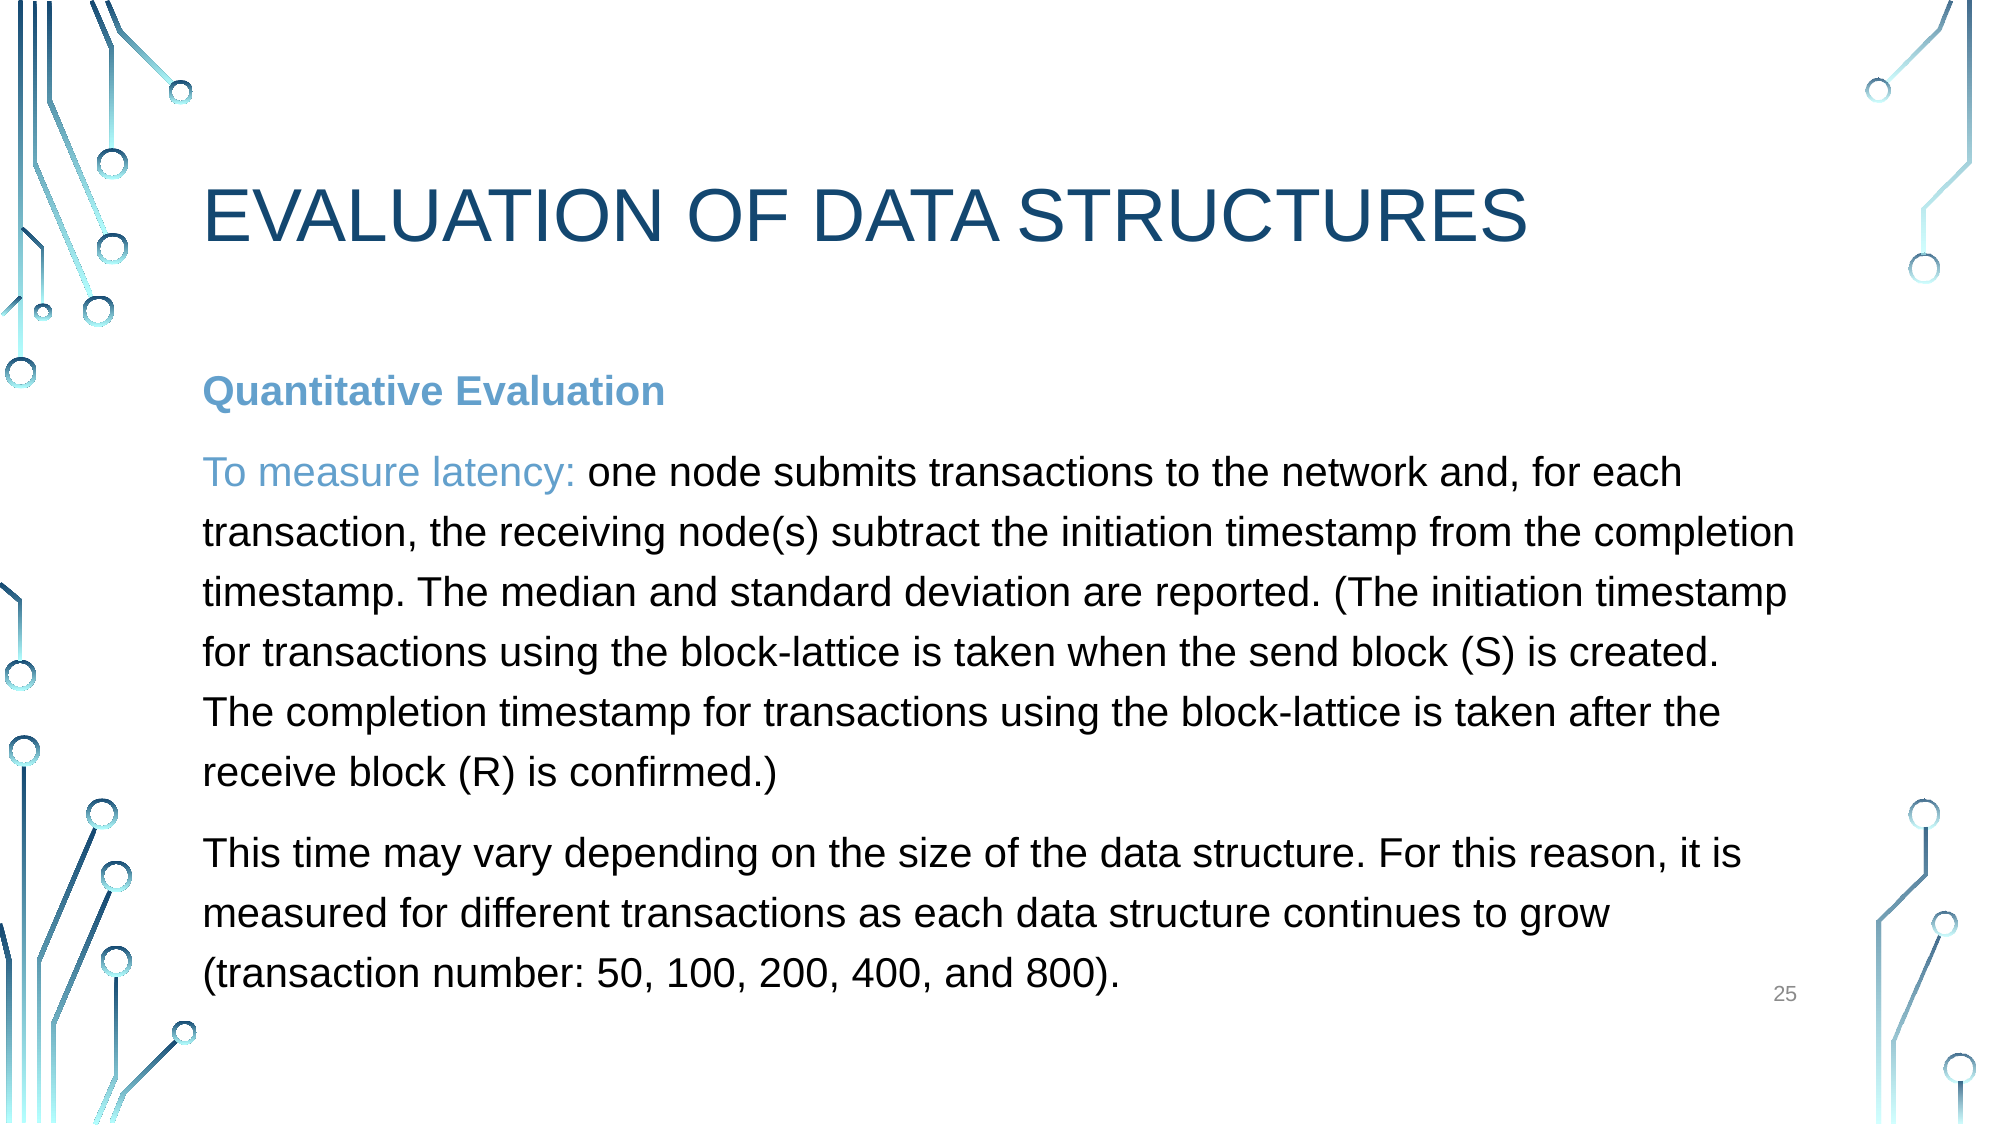

Evaluation of data structures
Quantitative Evaluation
To measure latency: one node submits transactions to the network and, for each transaction, the receiving node(s) subtract the initiation timestamp from the completion timestamp. The median and standard deviation are reported. (The initiation timestamp for transactions using the block-lattice is taken when the send block (S) is created. The completion timestamp for transactions using the block-lattice is taken after the receive block (R) is confirmed.)
This time may vary depending on the size of the data structure. For this reason, it is measured for different transactions as each data structure continues to grow (transaction number: 50, 100, 200, 400, and 800).

25